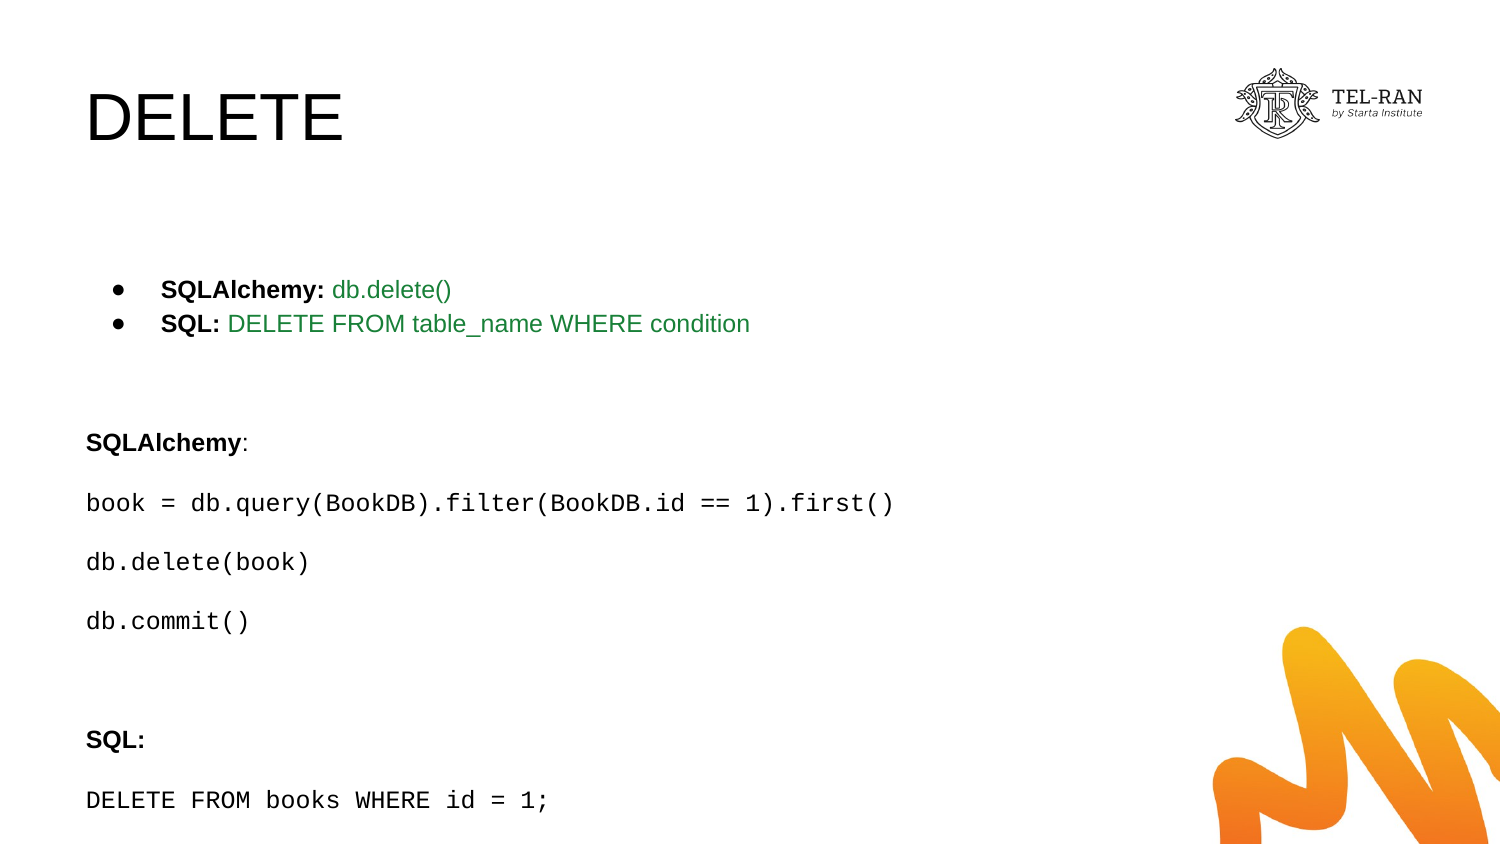

# DELETE
SQLAlchemy: db.delete()
SQL: DELETE FROM table_name WHERE condition

SQLAlchemy:
book = db.query(BookDB).filter(BookDB.id == 1).first()
db.delete(book)
db.commit()

SQL:
DELETE FROM books WHERE id = 1;